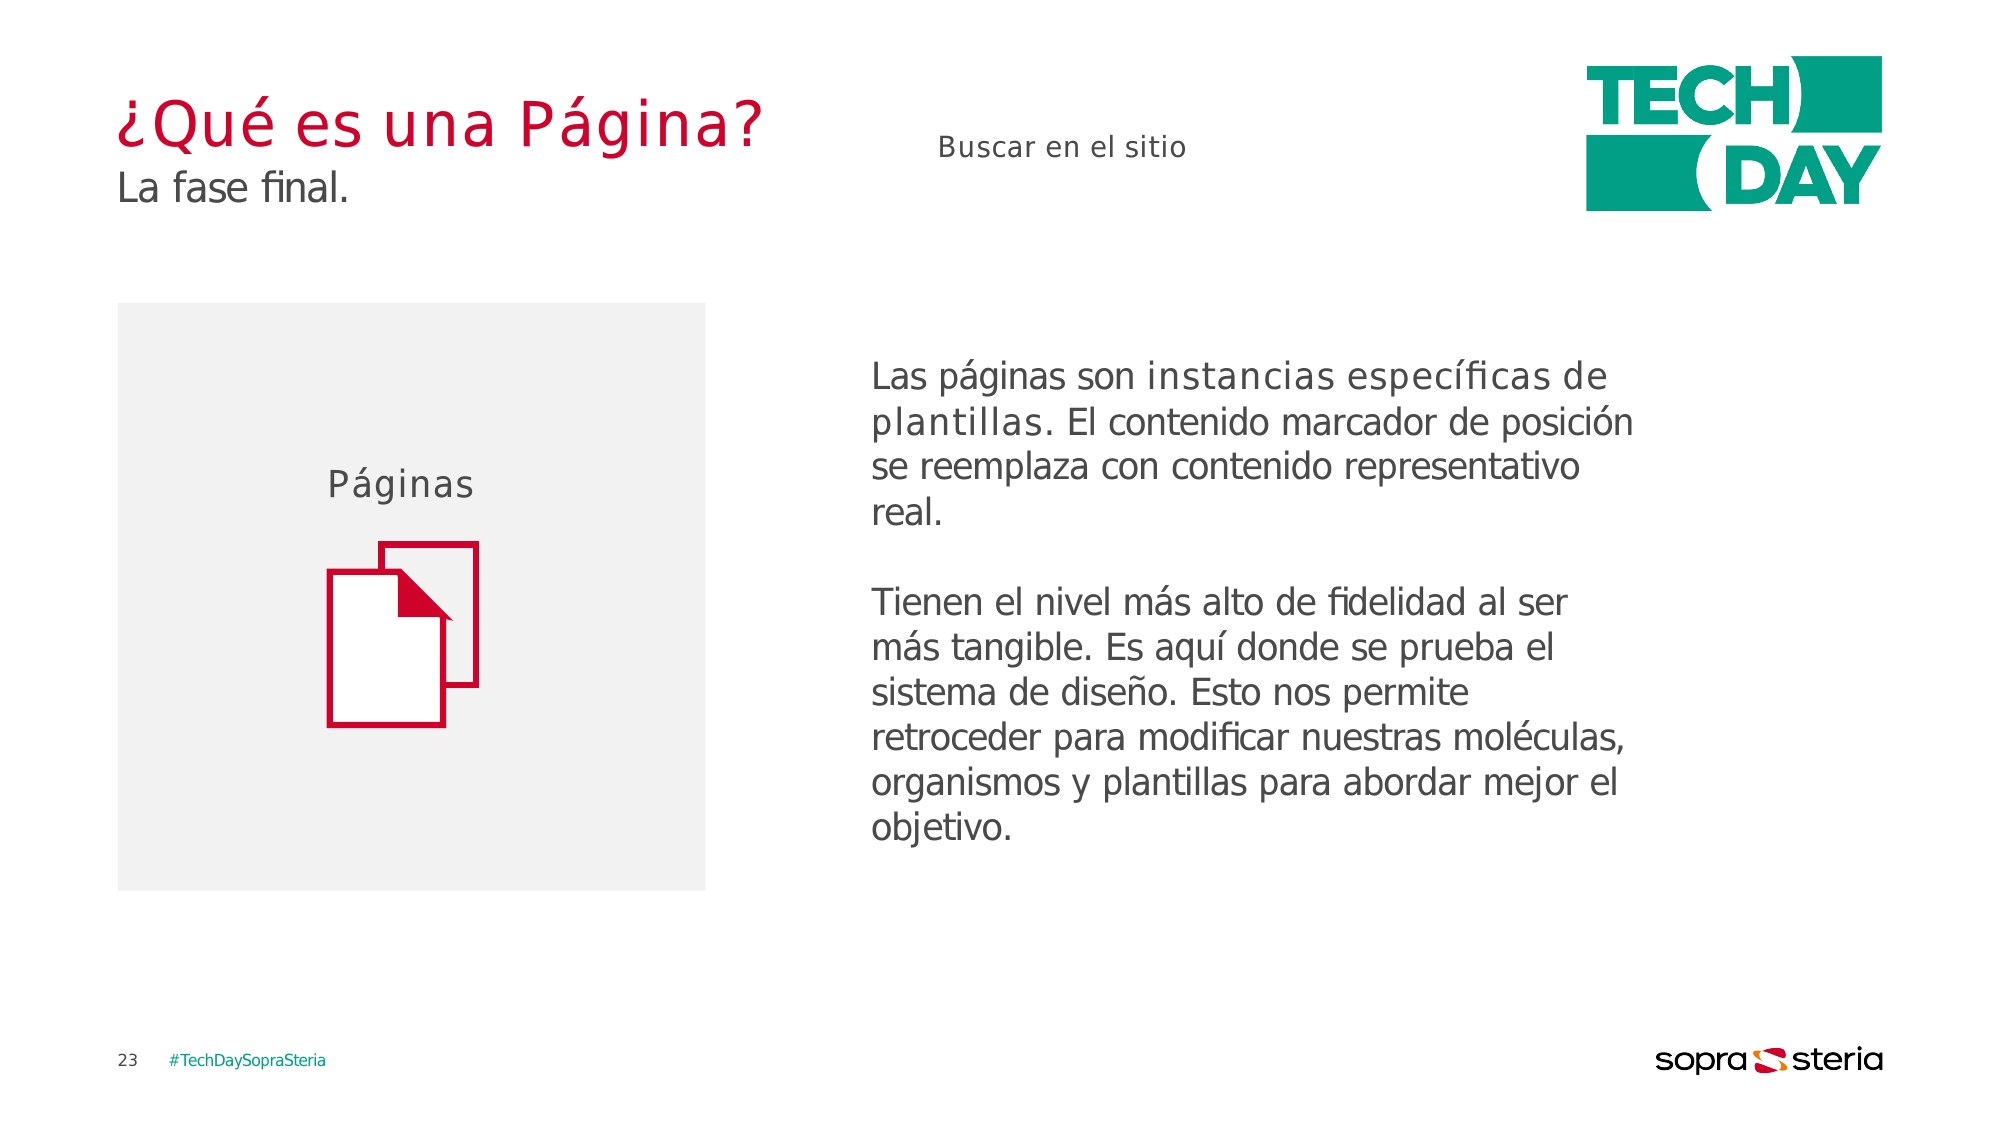

# ¿Qué es una Página?
Buscar en el sitio
La fase final.

Las páginas son instancias específicas de plantillas. El contenido marcador de posición se reemplaza con contenido representativo real.

Tienen el nivel más alto de fidelidad al ser más tangible. Es aquí donde se prueba el sistema de diseño. Esto nos permite retroceder para modificar nuestras moléculas, organismos y plantillas para abordar mejor el objetivo.
Páginas

23
#TechDaySopraSteria